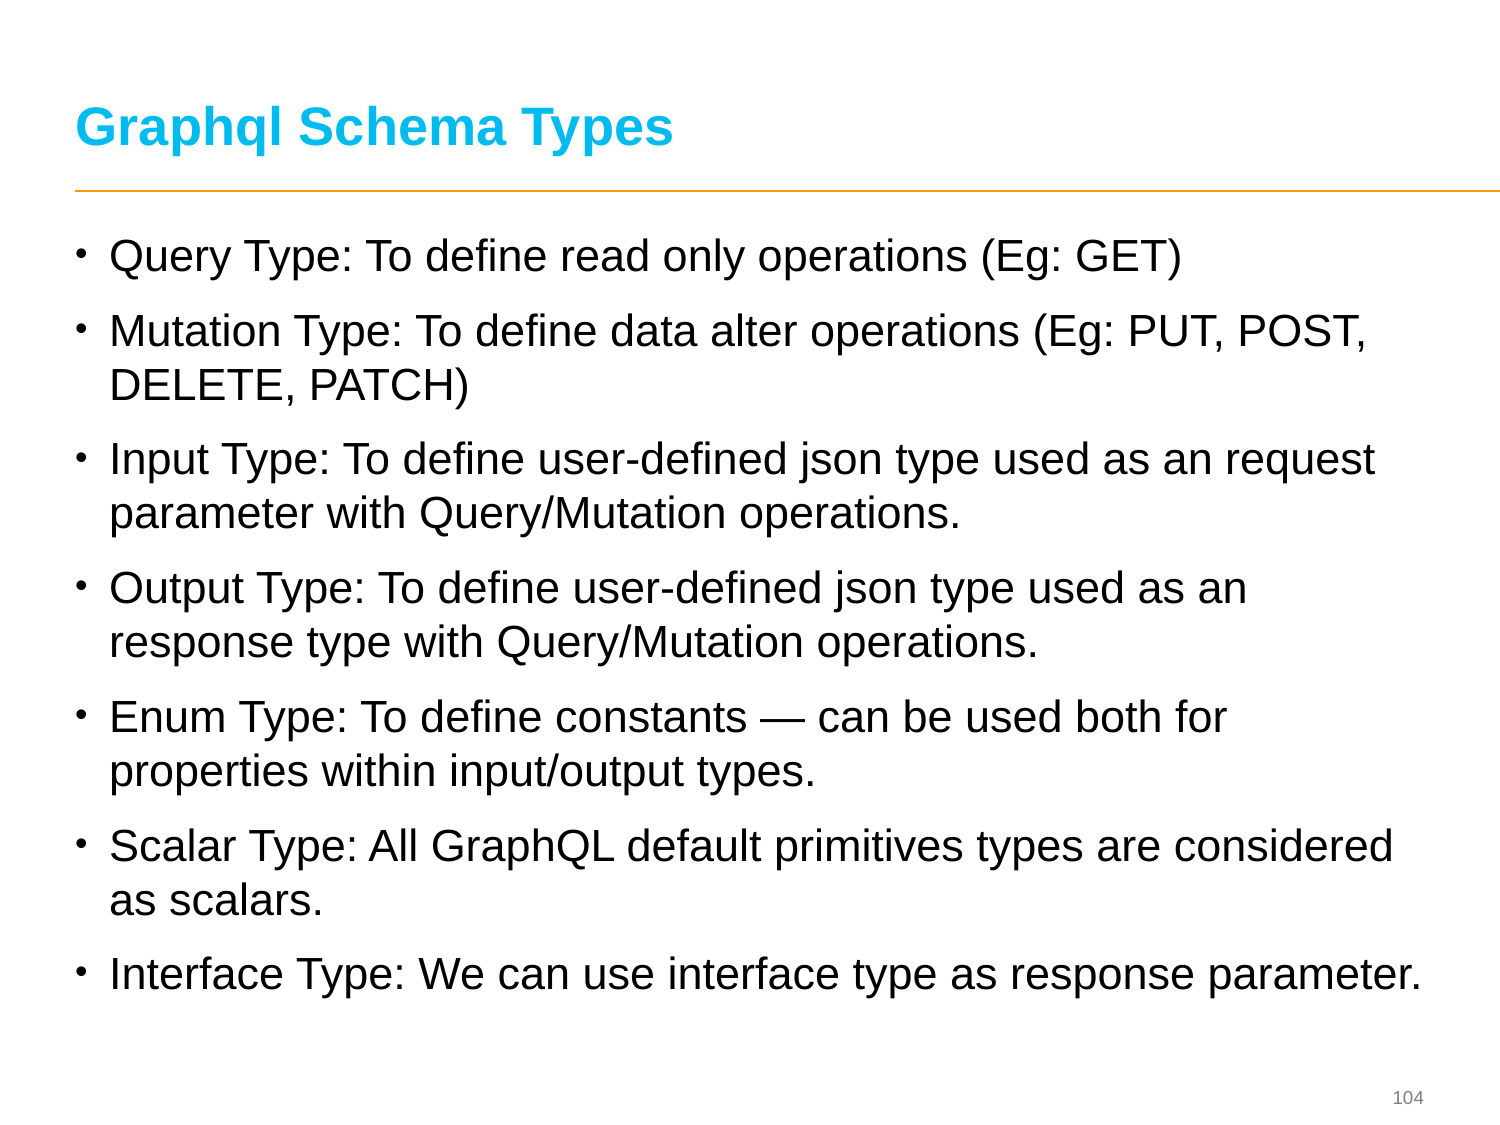

# Graphql Schema Types
Query Type: To define read only operations (Eg: GET)
Mutation Type: To define data alter operations (Eg: PUT, POST, DELETE, PATCH)
Input Type: To define user-defined json type used as an request parameter with Query/Mutation operations.
Output Type: To define user-defined json type used as an response type with Query/Mutation operations.
Enum Type: To define constants — can be used both for properties within input/output types.
Scalar Type: All GraphQL default primitives types are considered as scalars.
Interface Type: We can use interface type as response parameter.